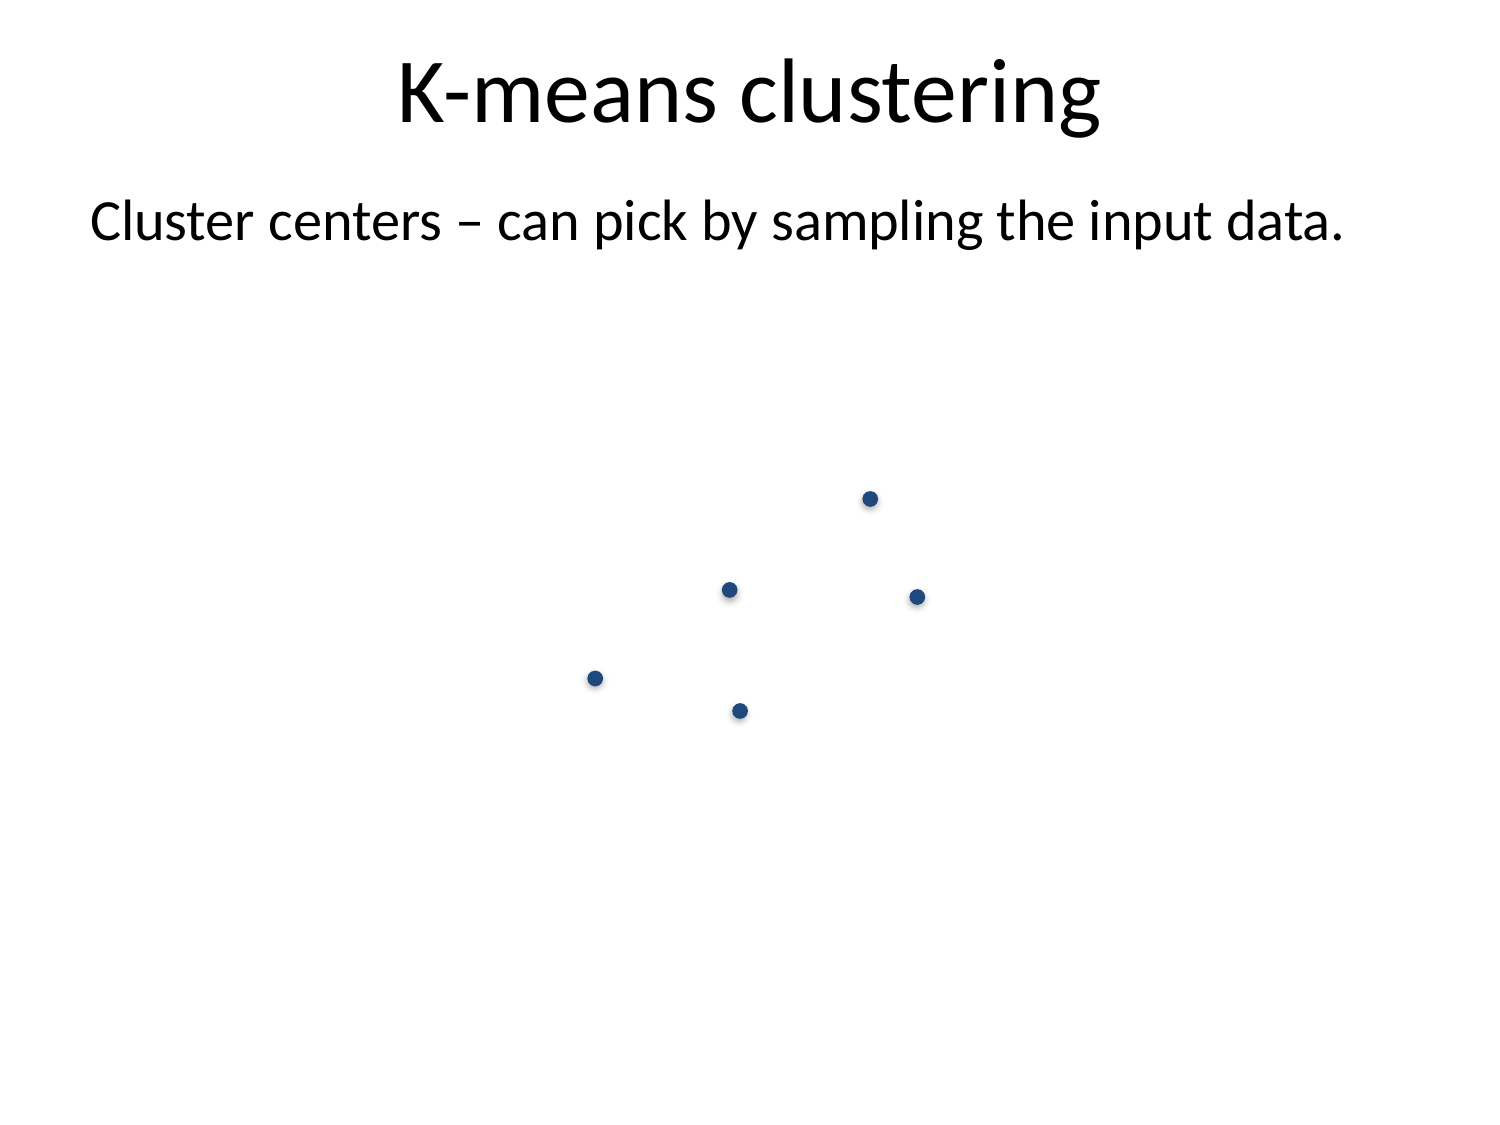

# K-means clustering
Cluster centers – can pick by sampling the input data.